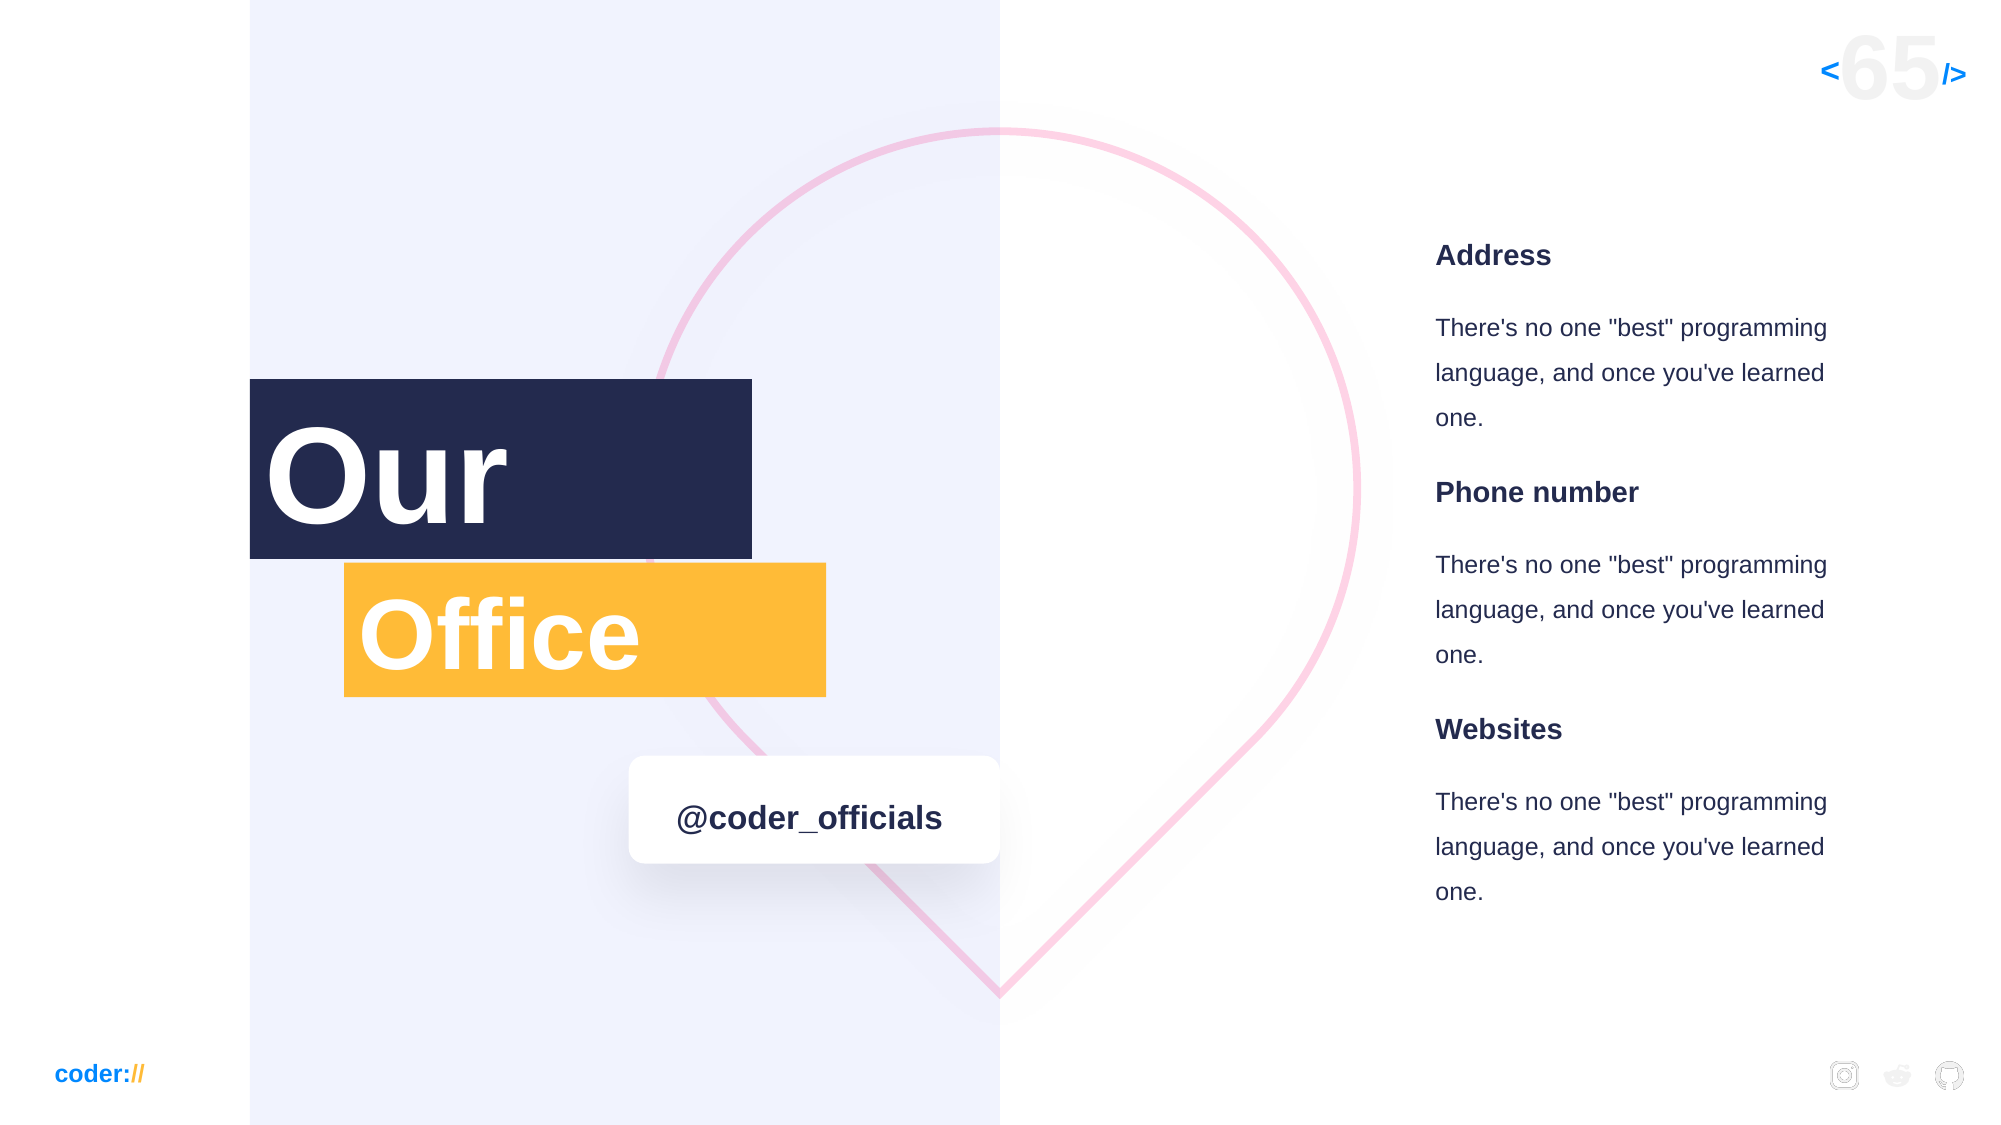

Address
There's no one "best" programming language, and once you've learned one.
Our
Phone number
There's no one "best" programming language, and once you've learned one.
Office
Websites

@coder_officials
There's no one "best" programming language, and once you've learned one.